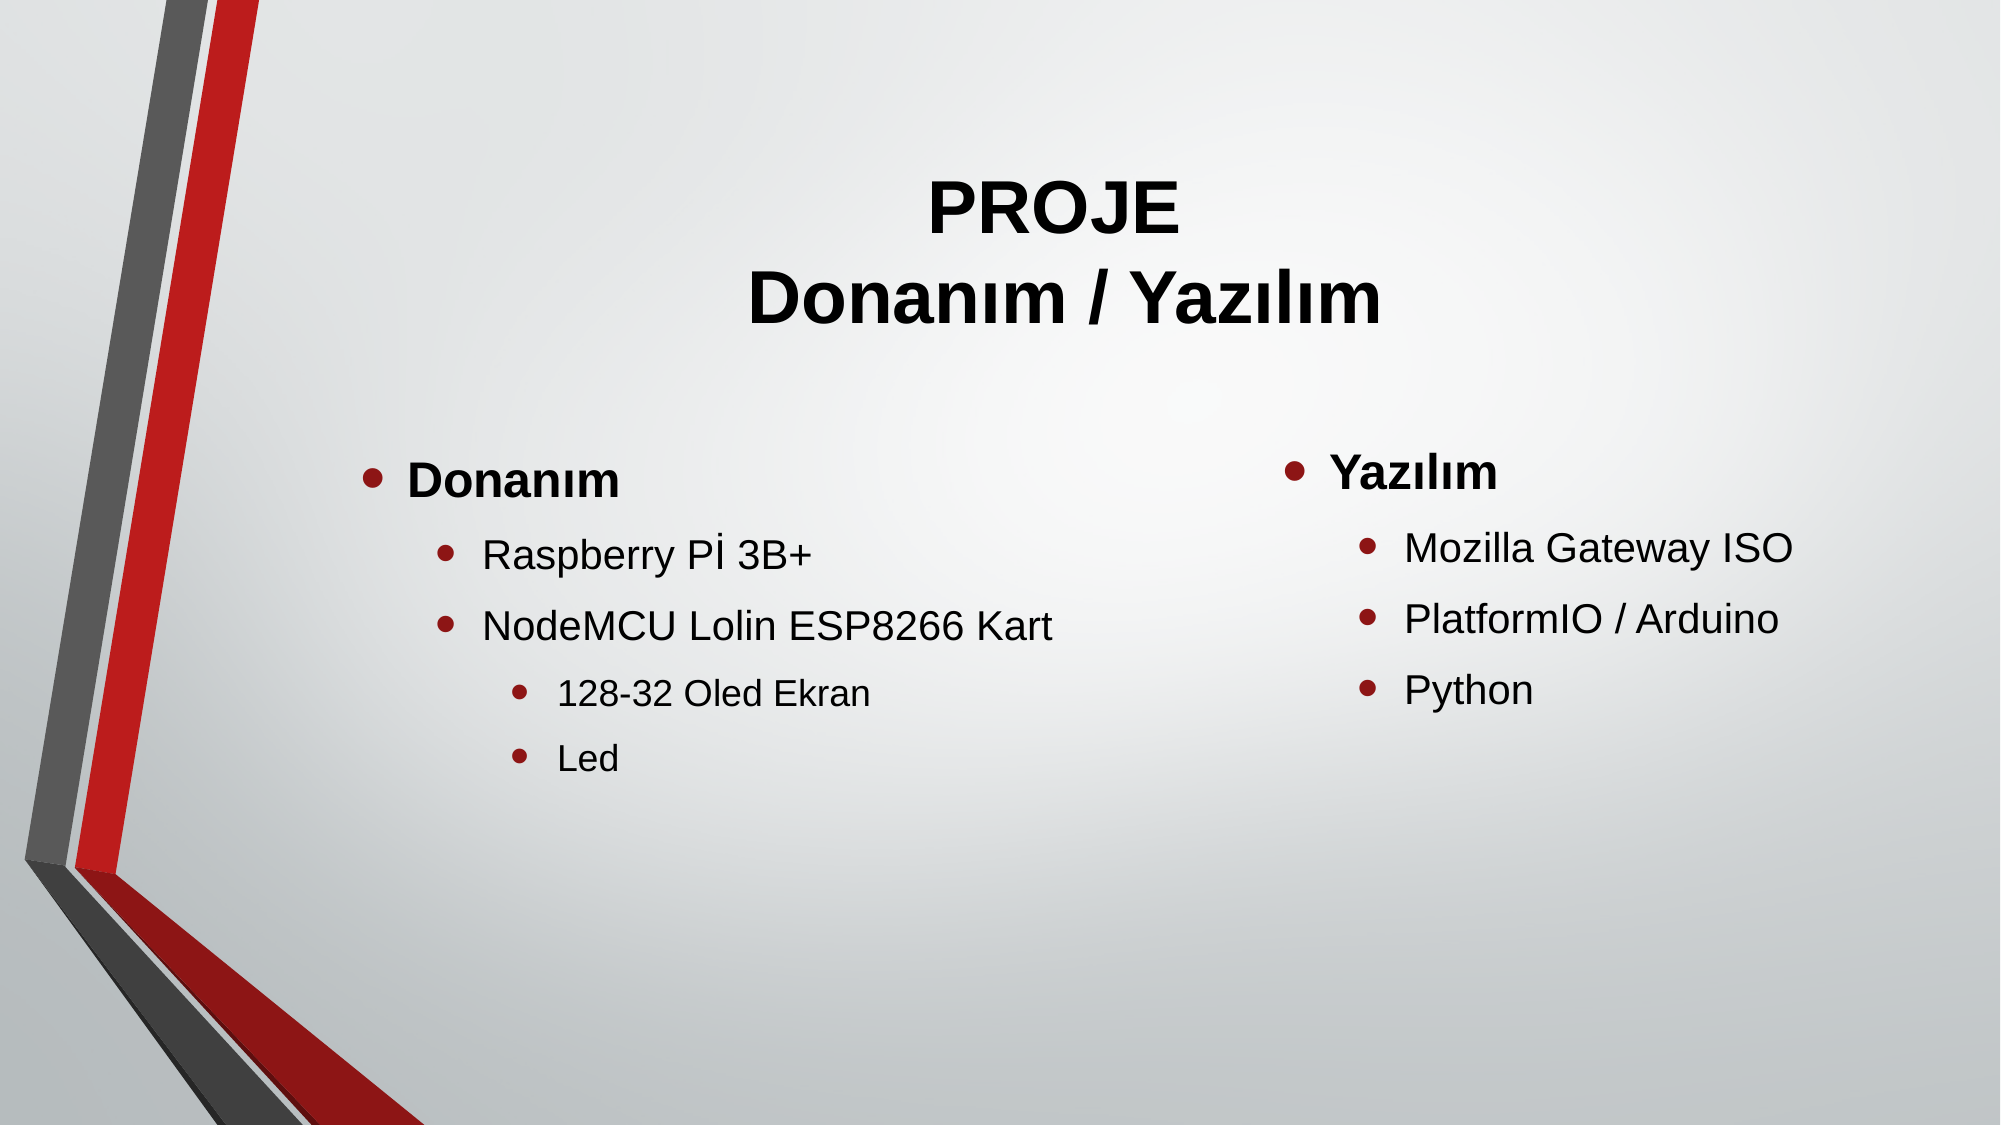

# PROJE Donanım / Yazılım
Yazılım
Mozilla Gateway ISO
PlatformIO / Arduino
Python

Donanım
Raspberry Pİ 3B+
NodeMCU Lolin ESP8266 Kart
128-32 Oled Ekran
Led